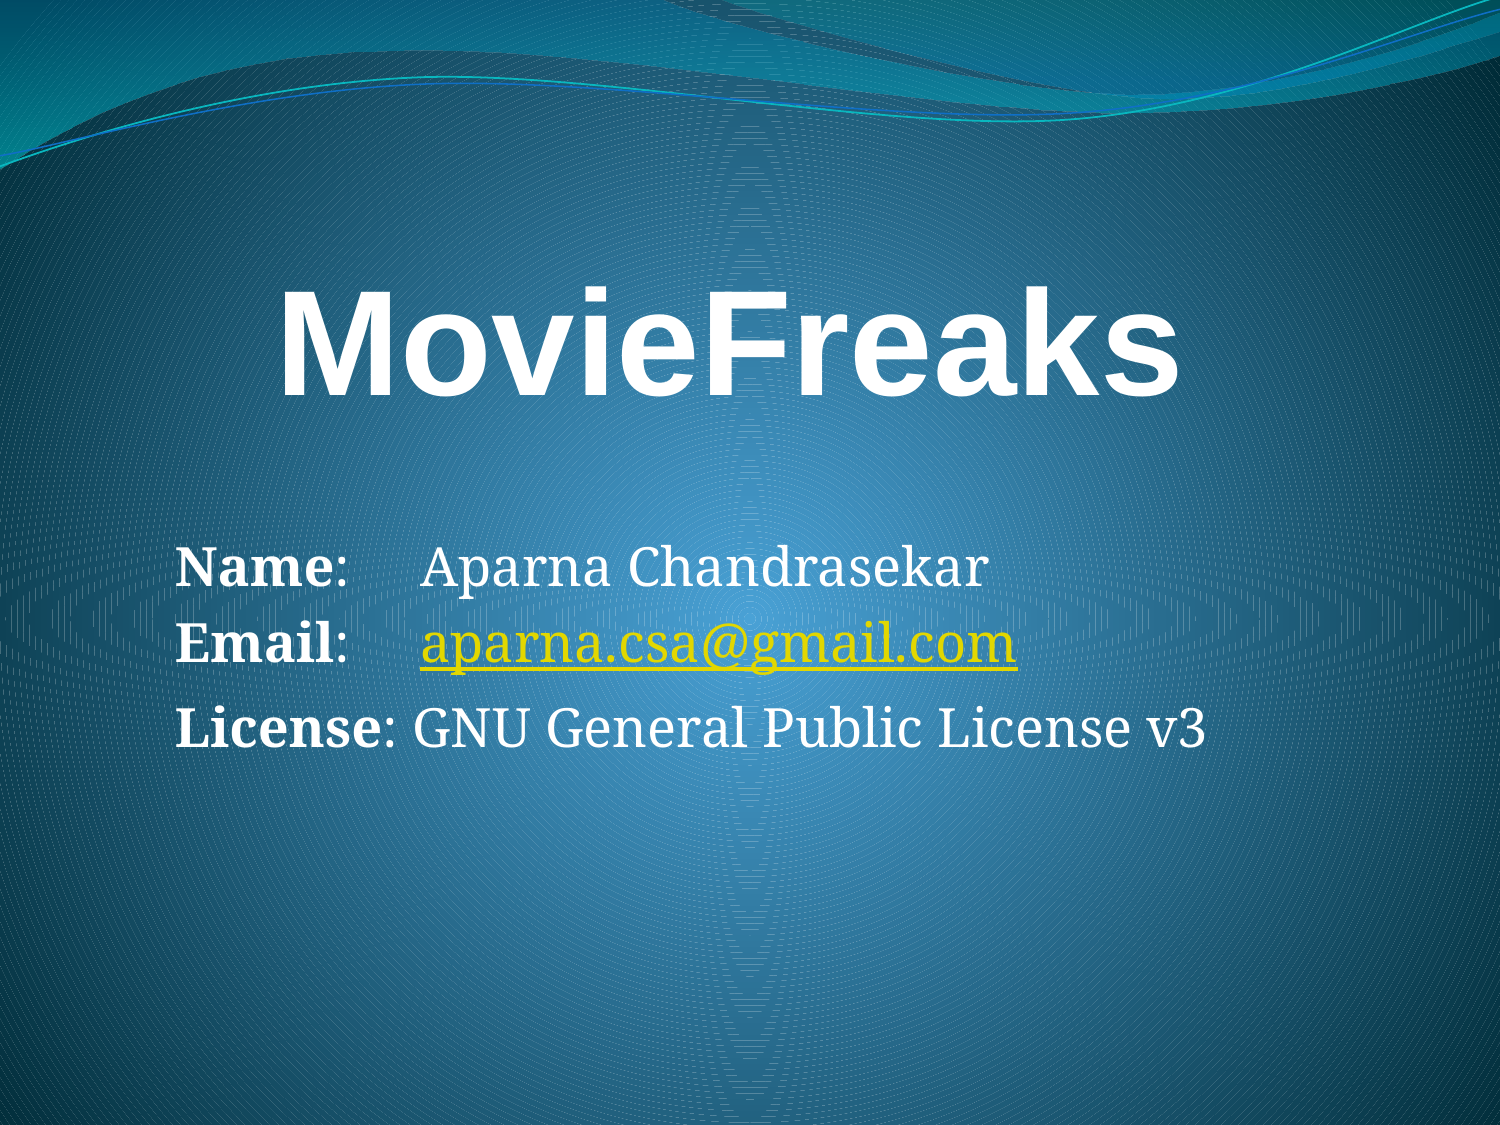

# MovieFreaks
Name:     Aparna Chandrasekar
Email:     aparna.csa@gmail.com
License: GNU General Public License v3